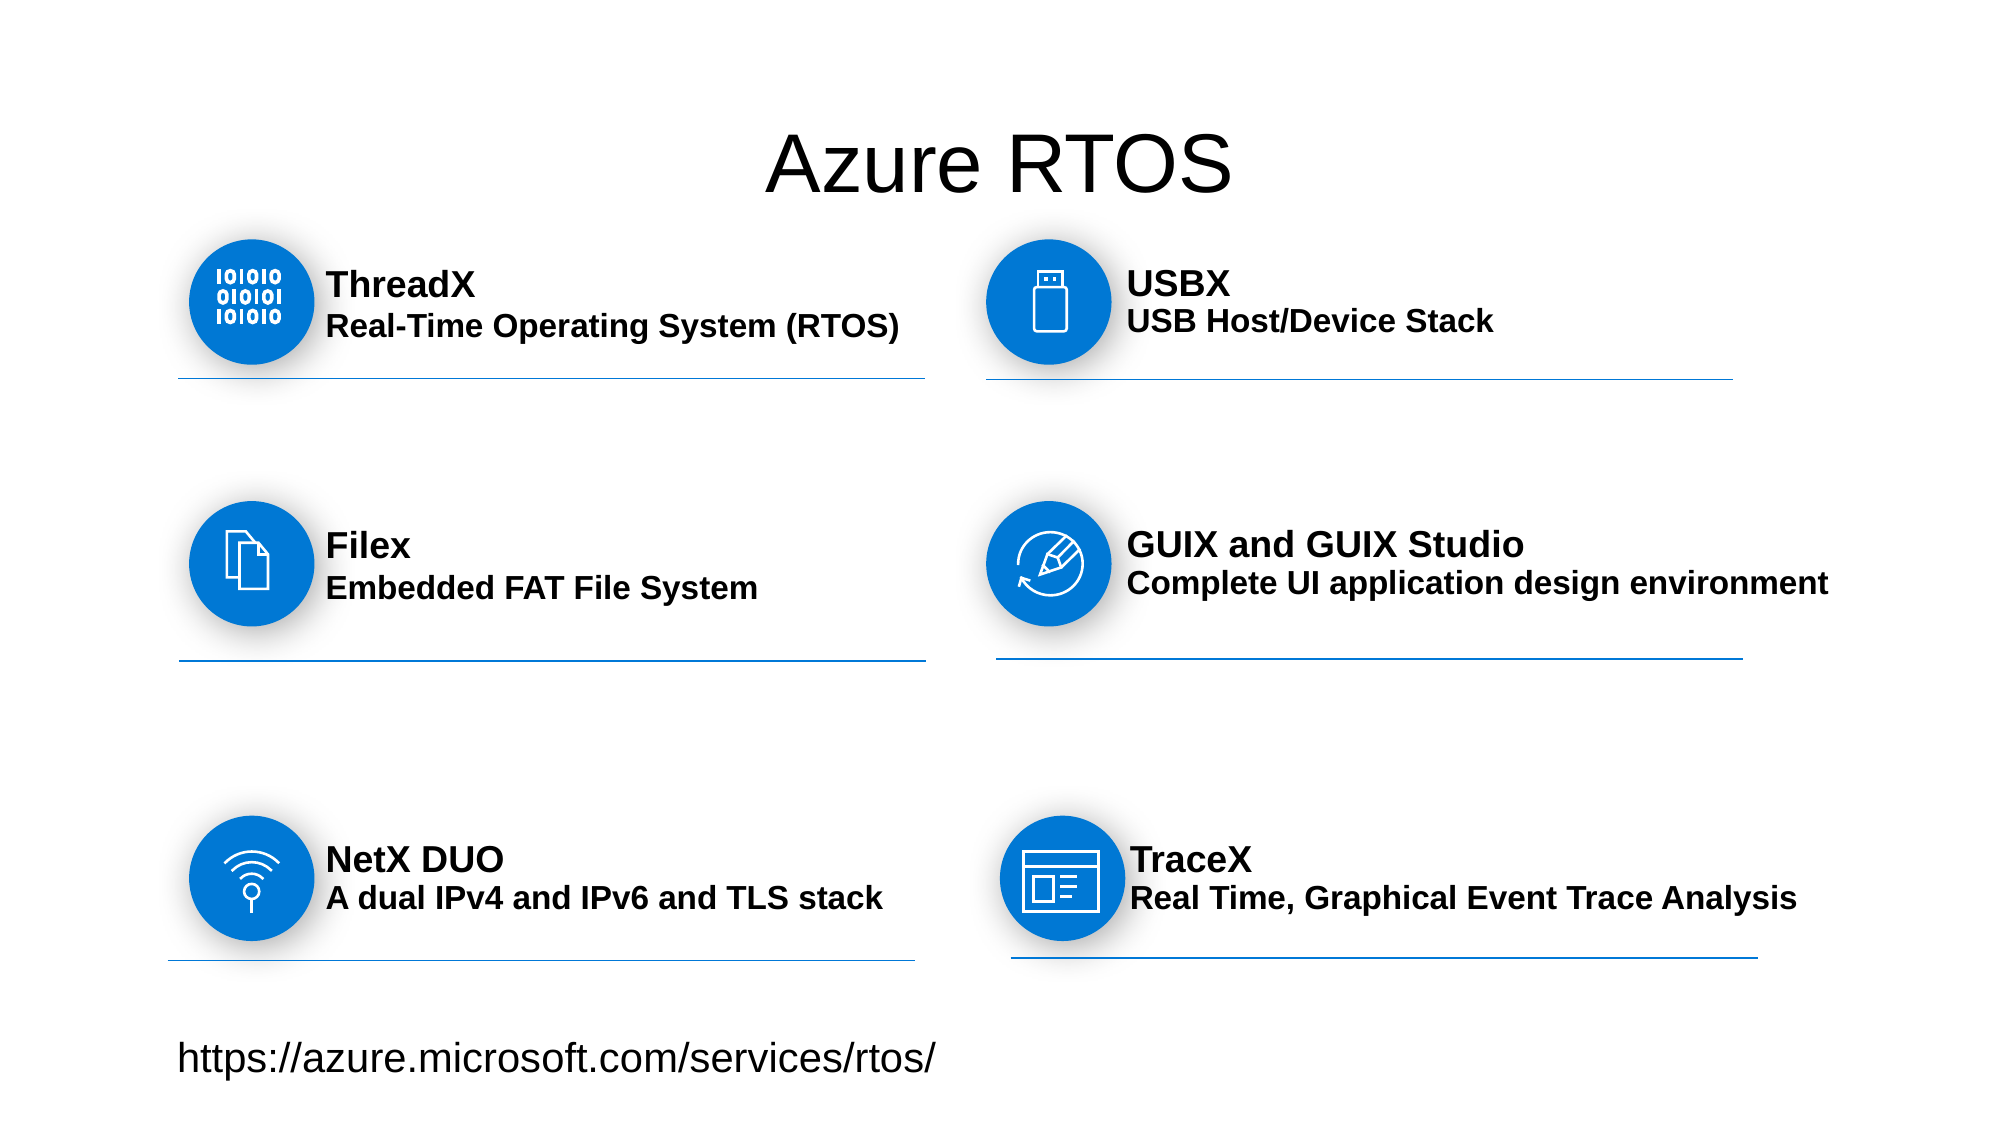

Azure RTOS

ThreadX
Real-Time Operating System (RTOS)

USBX
USB Host/Device Stack

Filex
Embedded FAT File System

GUIX and GUIX Studio
Complete UI application design environment

NetX DUO
A dual IPv4 and IPv6 and TLS stack

TraceX
Real Time, Graphical Event Trace Analysis

https://azure.microsoft.com/services/rtos/